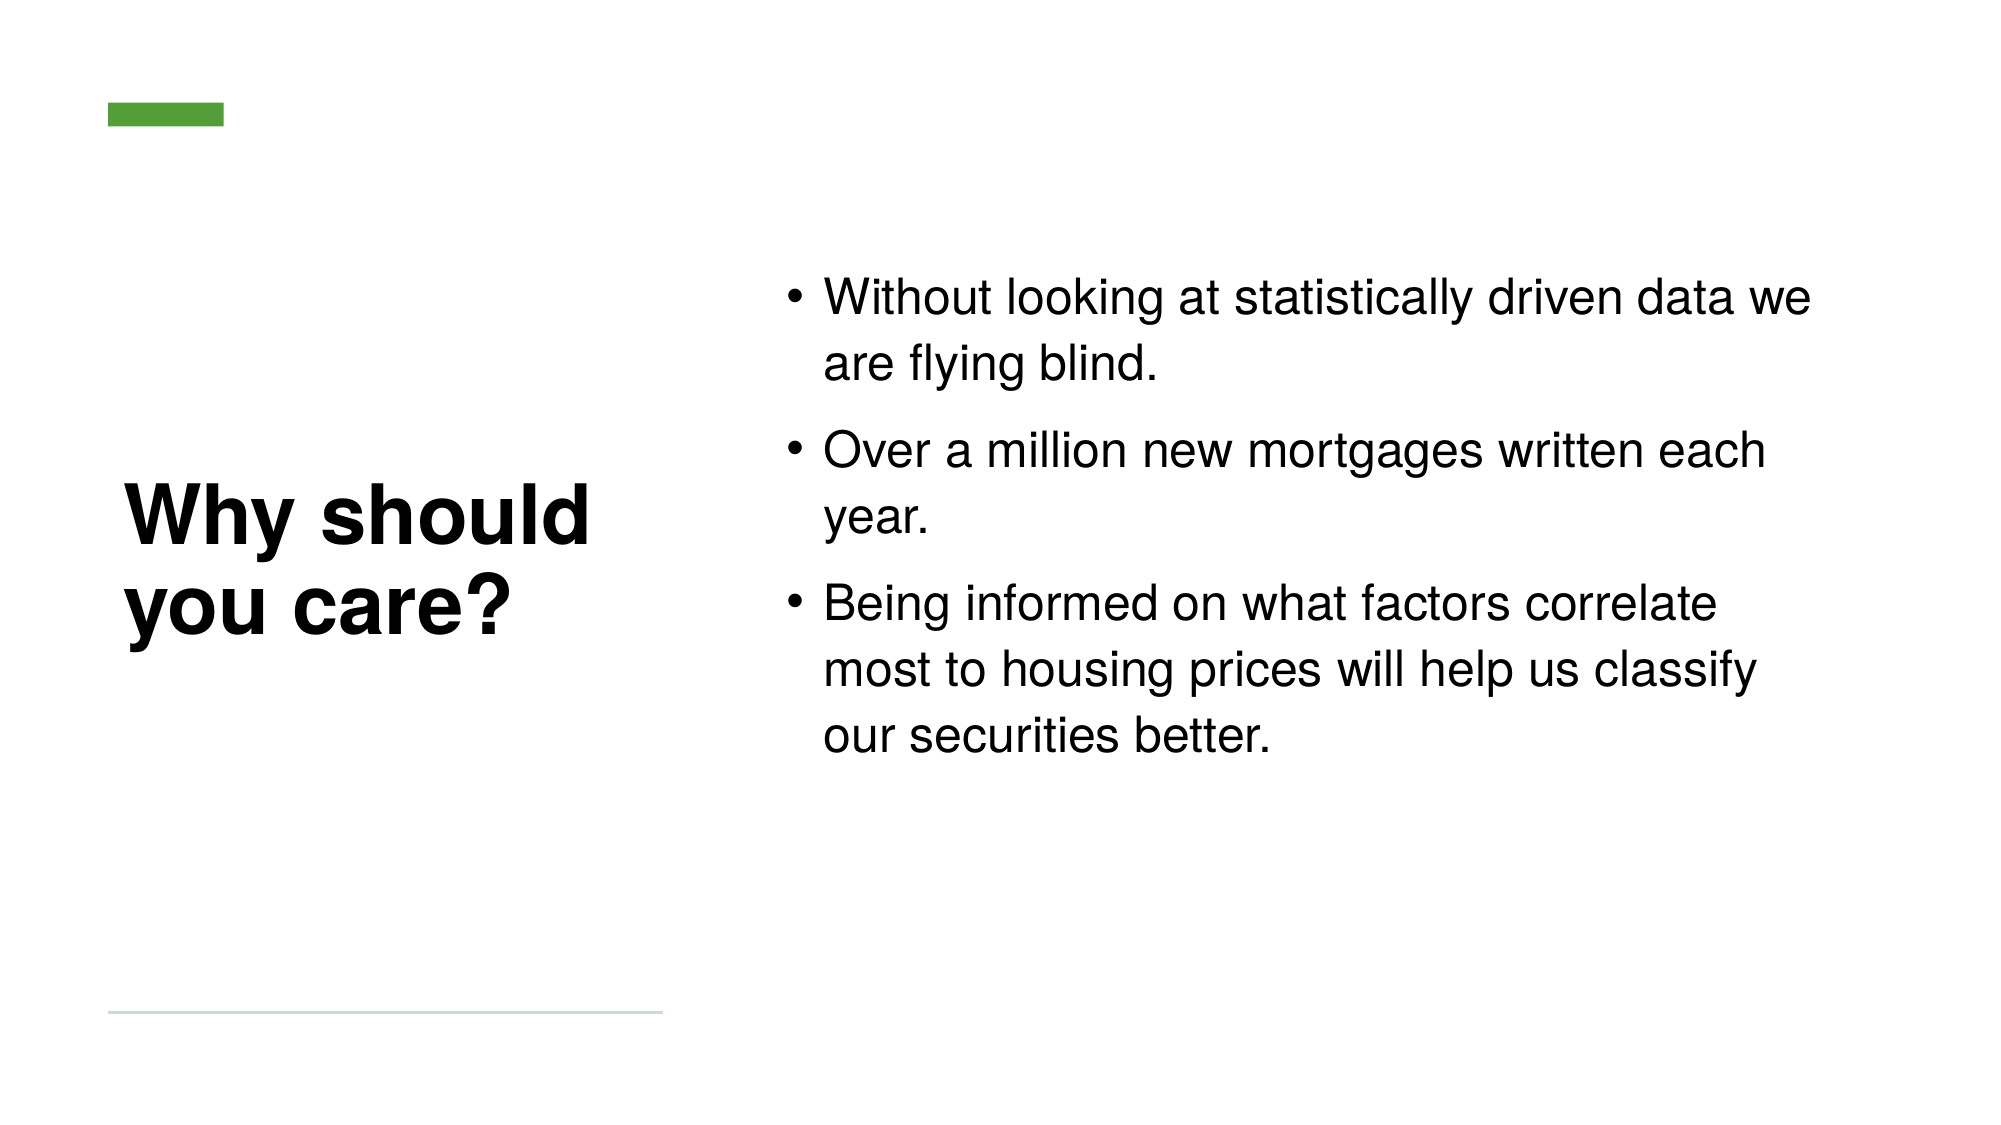

# Why should you care?
Without looking at statistically driven data we are flying blind.
Over a million new mortgages written each year.
Being informed on what factors correlate most to housing prices will help us classify our securities better.